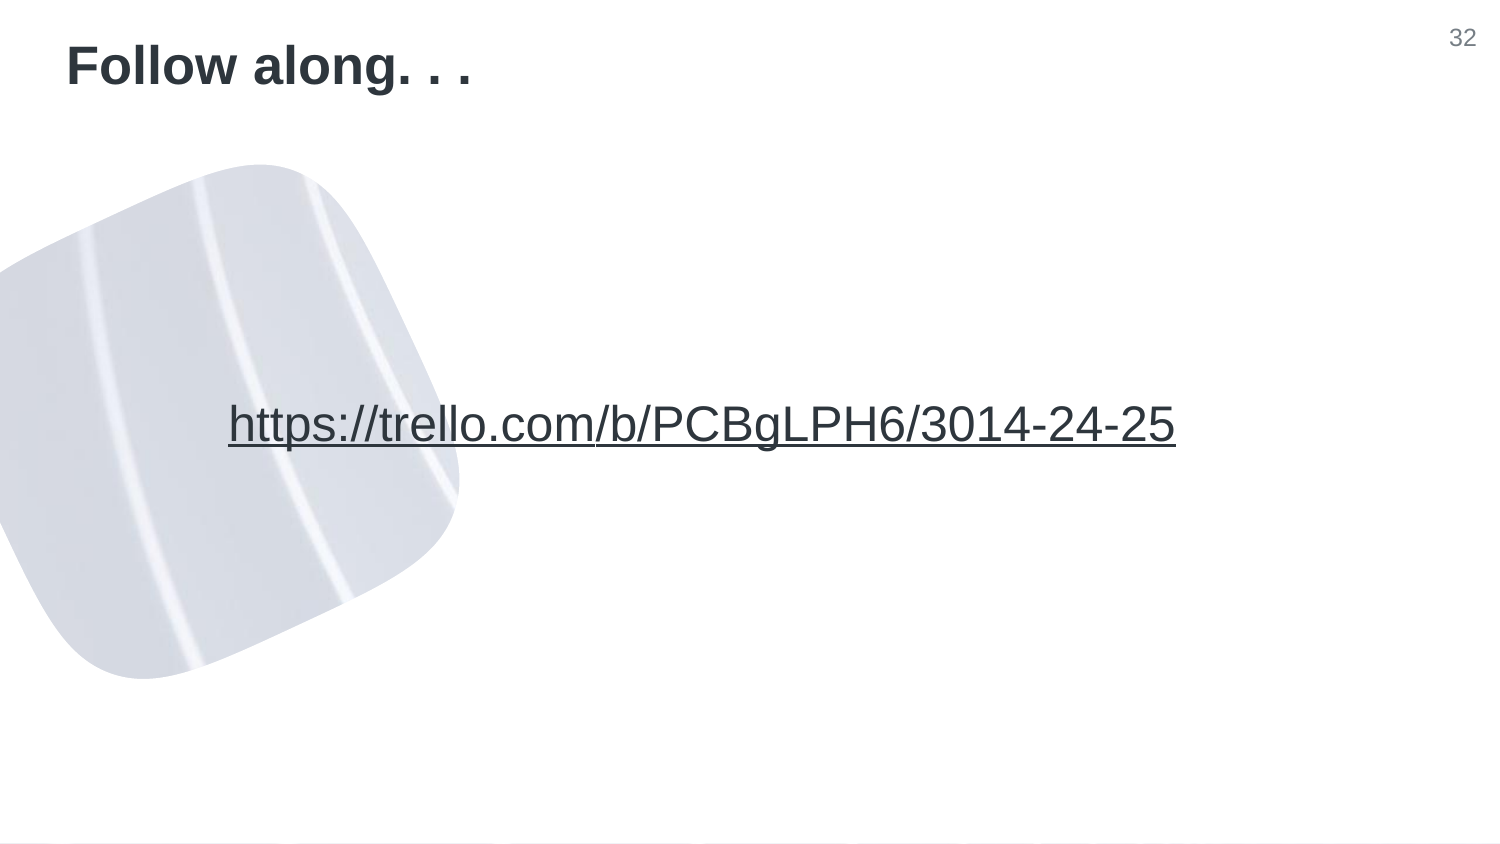

32
# Follow along. . .
https://trello.com/b/PCBgLPH6/3014-24-25